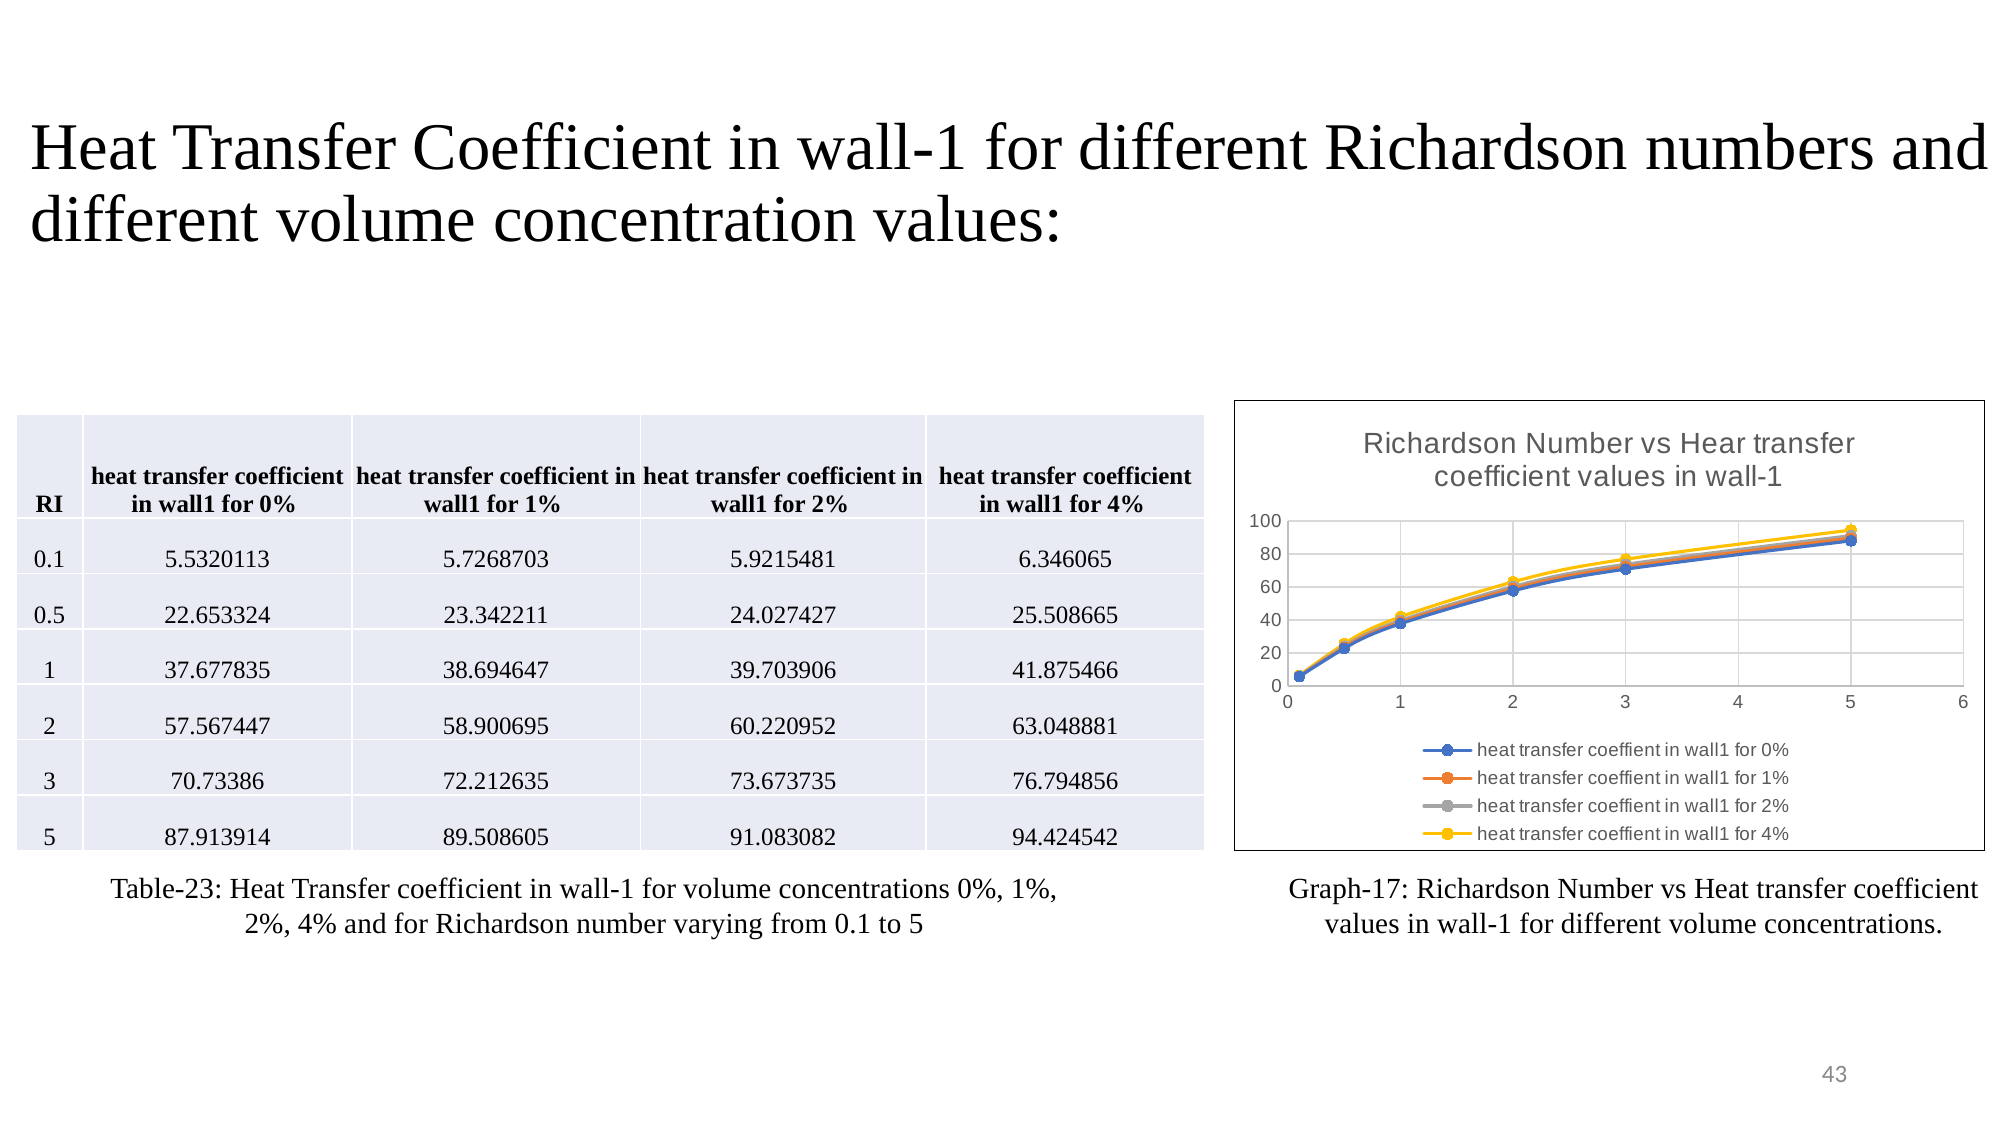

# Heat Transfer Coefficient in wall-1 for different Richardson numbers and different volume concentration values:

### Chart: Richardson Number vs Hear transfer coefficient values in wall-1

| Category | heat transfer coeffient in wall1 for 0%  | heat transfer coeffient in wall1 for 1%  | heat transfer coeffient in wall1 for 2%  | heat transfer coeffient in wall1 for 4%  |
|---|---|---|---|---|
| RI | heat transfer coefficient in wall1 for 0% | heat transfer coefficient in wall1 for 1% | heat transfer coefficient in wall1 for 2% | heat transfer coefficient in wall1 for 4% |
| --- | --- | --- | --- | --- |
| 0.1 | 5.5320113 | 5.7268703 | 5.9215481 | 6.346065 |
| 0.5 | 22.653324 | 23.342211 | 24.027427 | 25.508665 |
| 1 | 37.677835 | 38.694647 | 39.703906 | 41.875466 |
| 2 | 57.567447 | 58.900695 | 60.220952 | 63.048881 |
| 3 | 70.73386 | 72.212635 | 73.673735 | 76.794856 |
| 5 | 87.913914 | 89.508605 | 91.083082 | 94.424542 |
Table-23: Heat Transfer coefficient in wall-1 for volume concentrations 0%, 1%, 2%, 4% and for Richardson number varying from 0.1 to 5
Graph-17: Richardson Number vs Heat transfer coefficient values in wall-1 for different volume concentrations.
43